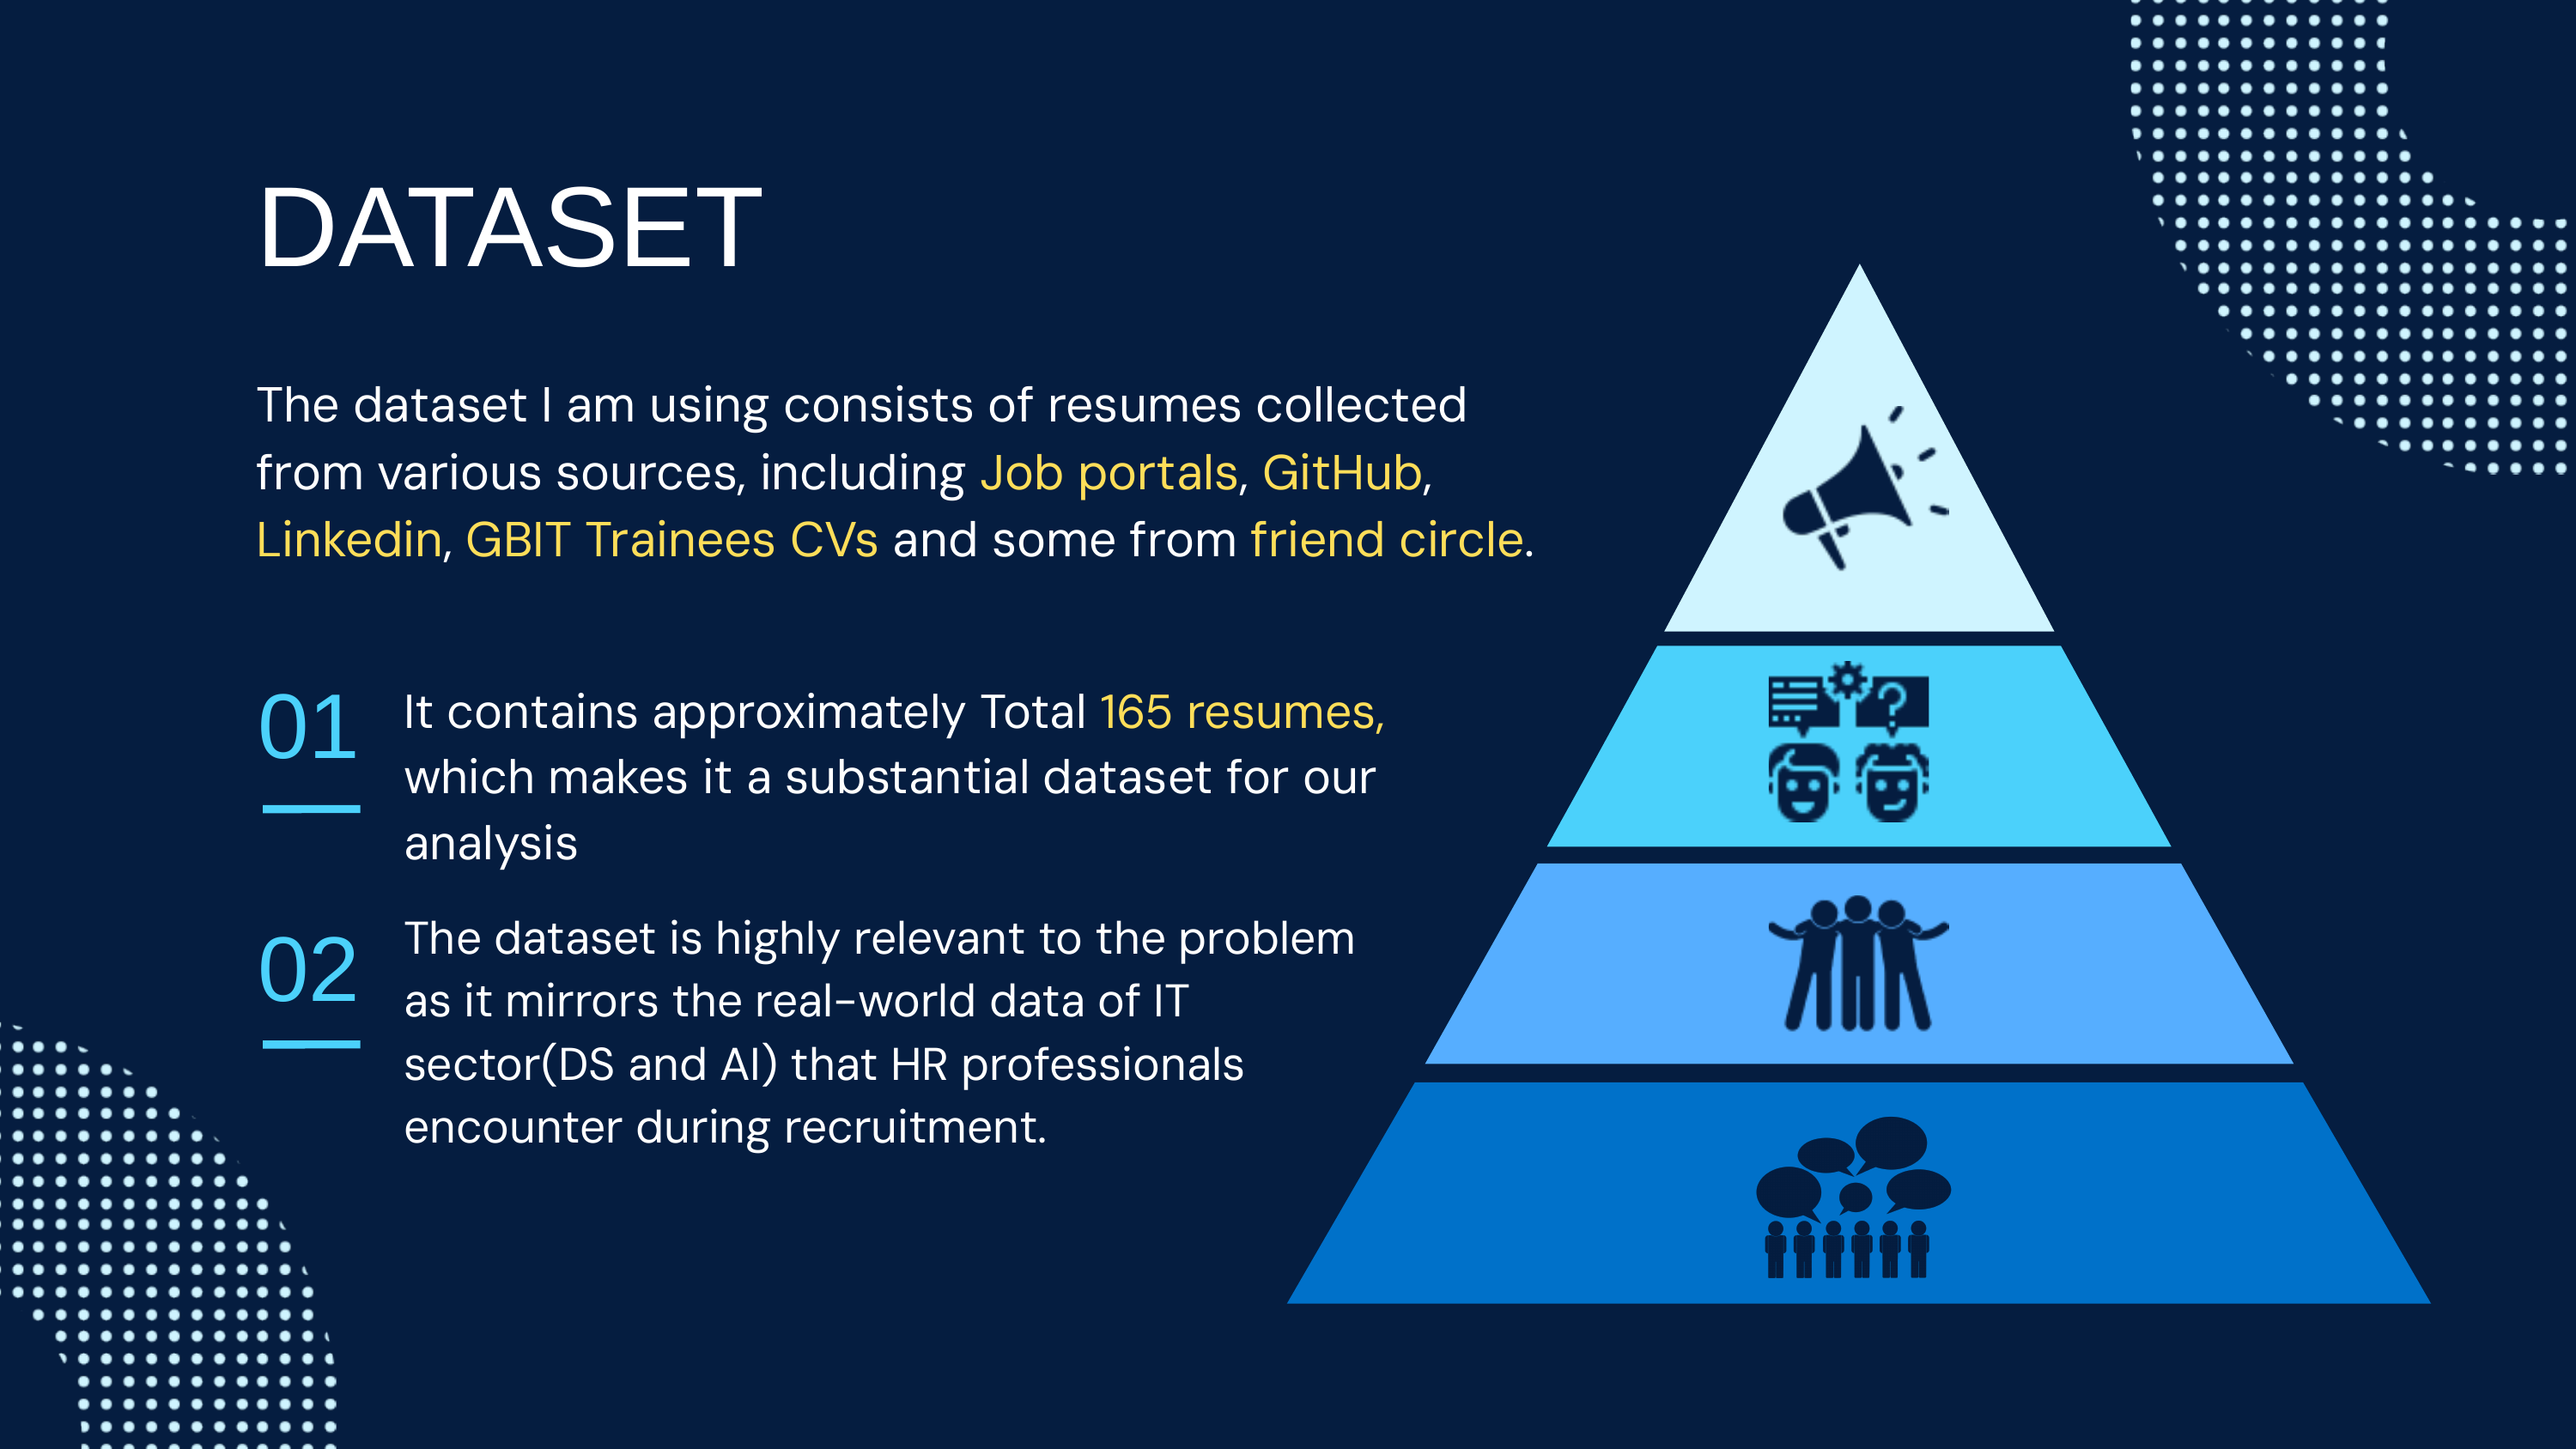

DATASET

The dataset I am using consists of resumes collected from various sources, including Job portals, GitHub, Linkedin, GBIT Trainees CVs and some from friend circle.

01

It contains approximately Total 165 resumes, which makes it a substantial dataset for our analysis

02

The dataset is highly relevant to the problem as it mirrors the real-world data of IT sector(DS and AI) that HR professionals encounter during recruitment.